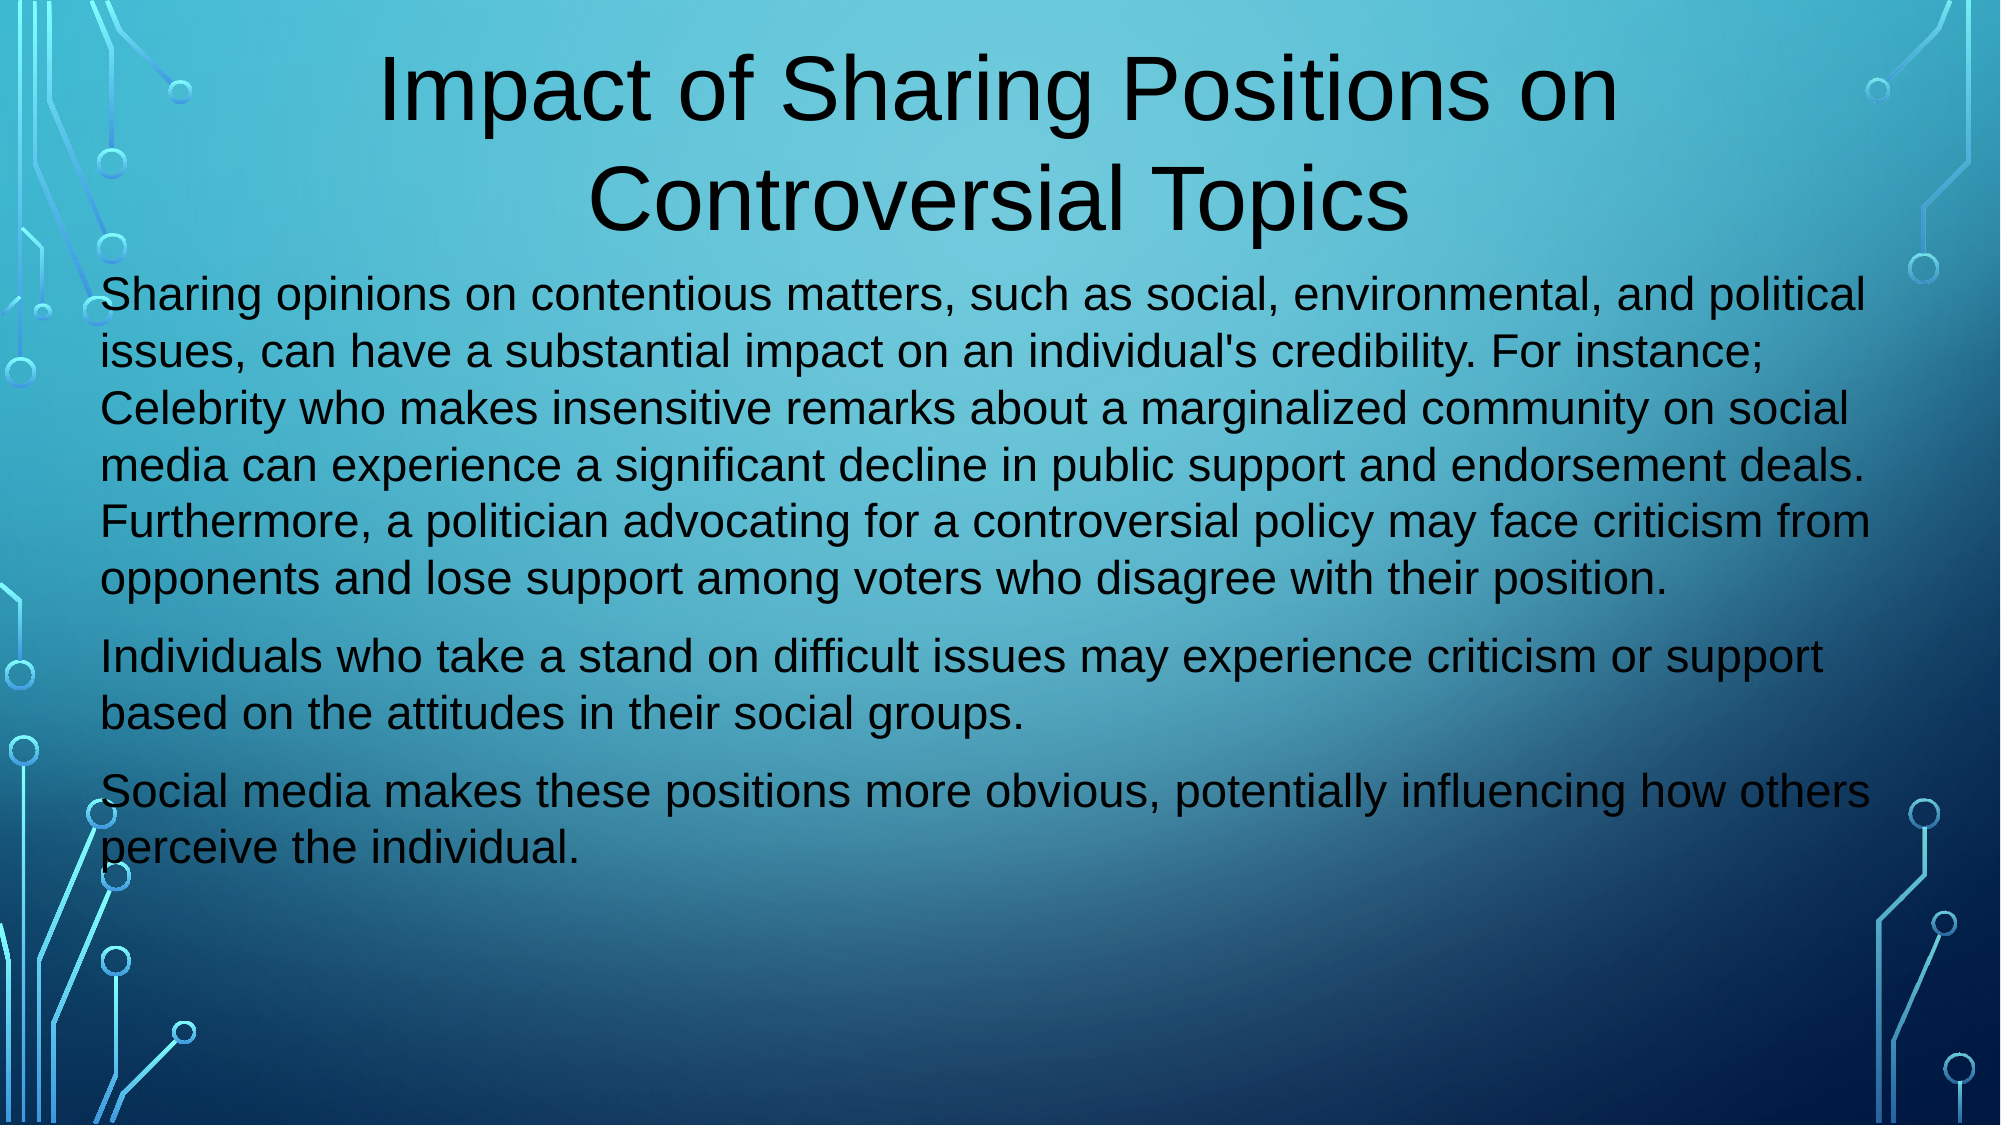

# Impact of Sharing Positions on Controversial Topics
Sharing opinions on contentious matters, such as social, environmental, and political issues, can have a substantial impact on an individual's credibility. For instance; Celebrity who makes insensitive remarks about a marginalized community on social media can experience a significant decline in public support and endorsement deals. Furthermore, a politician advocating for a controversial policy may face criticism from opponents and lose support among voters who disagree with their position.
Individuals who take a stand on difficult issues may experience criticism or support based on the attitudes in their social groups.
Social media makes these positions more obvious, potentially influencing how others perceive the individual.